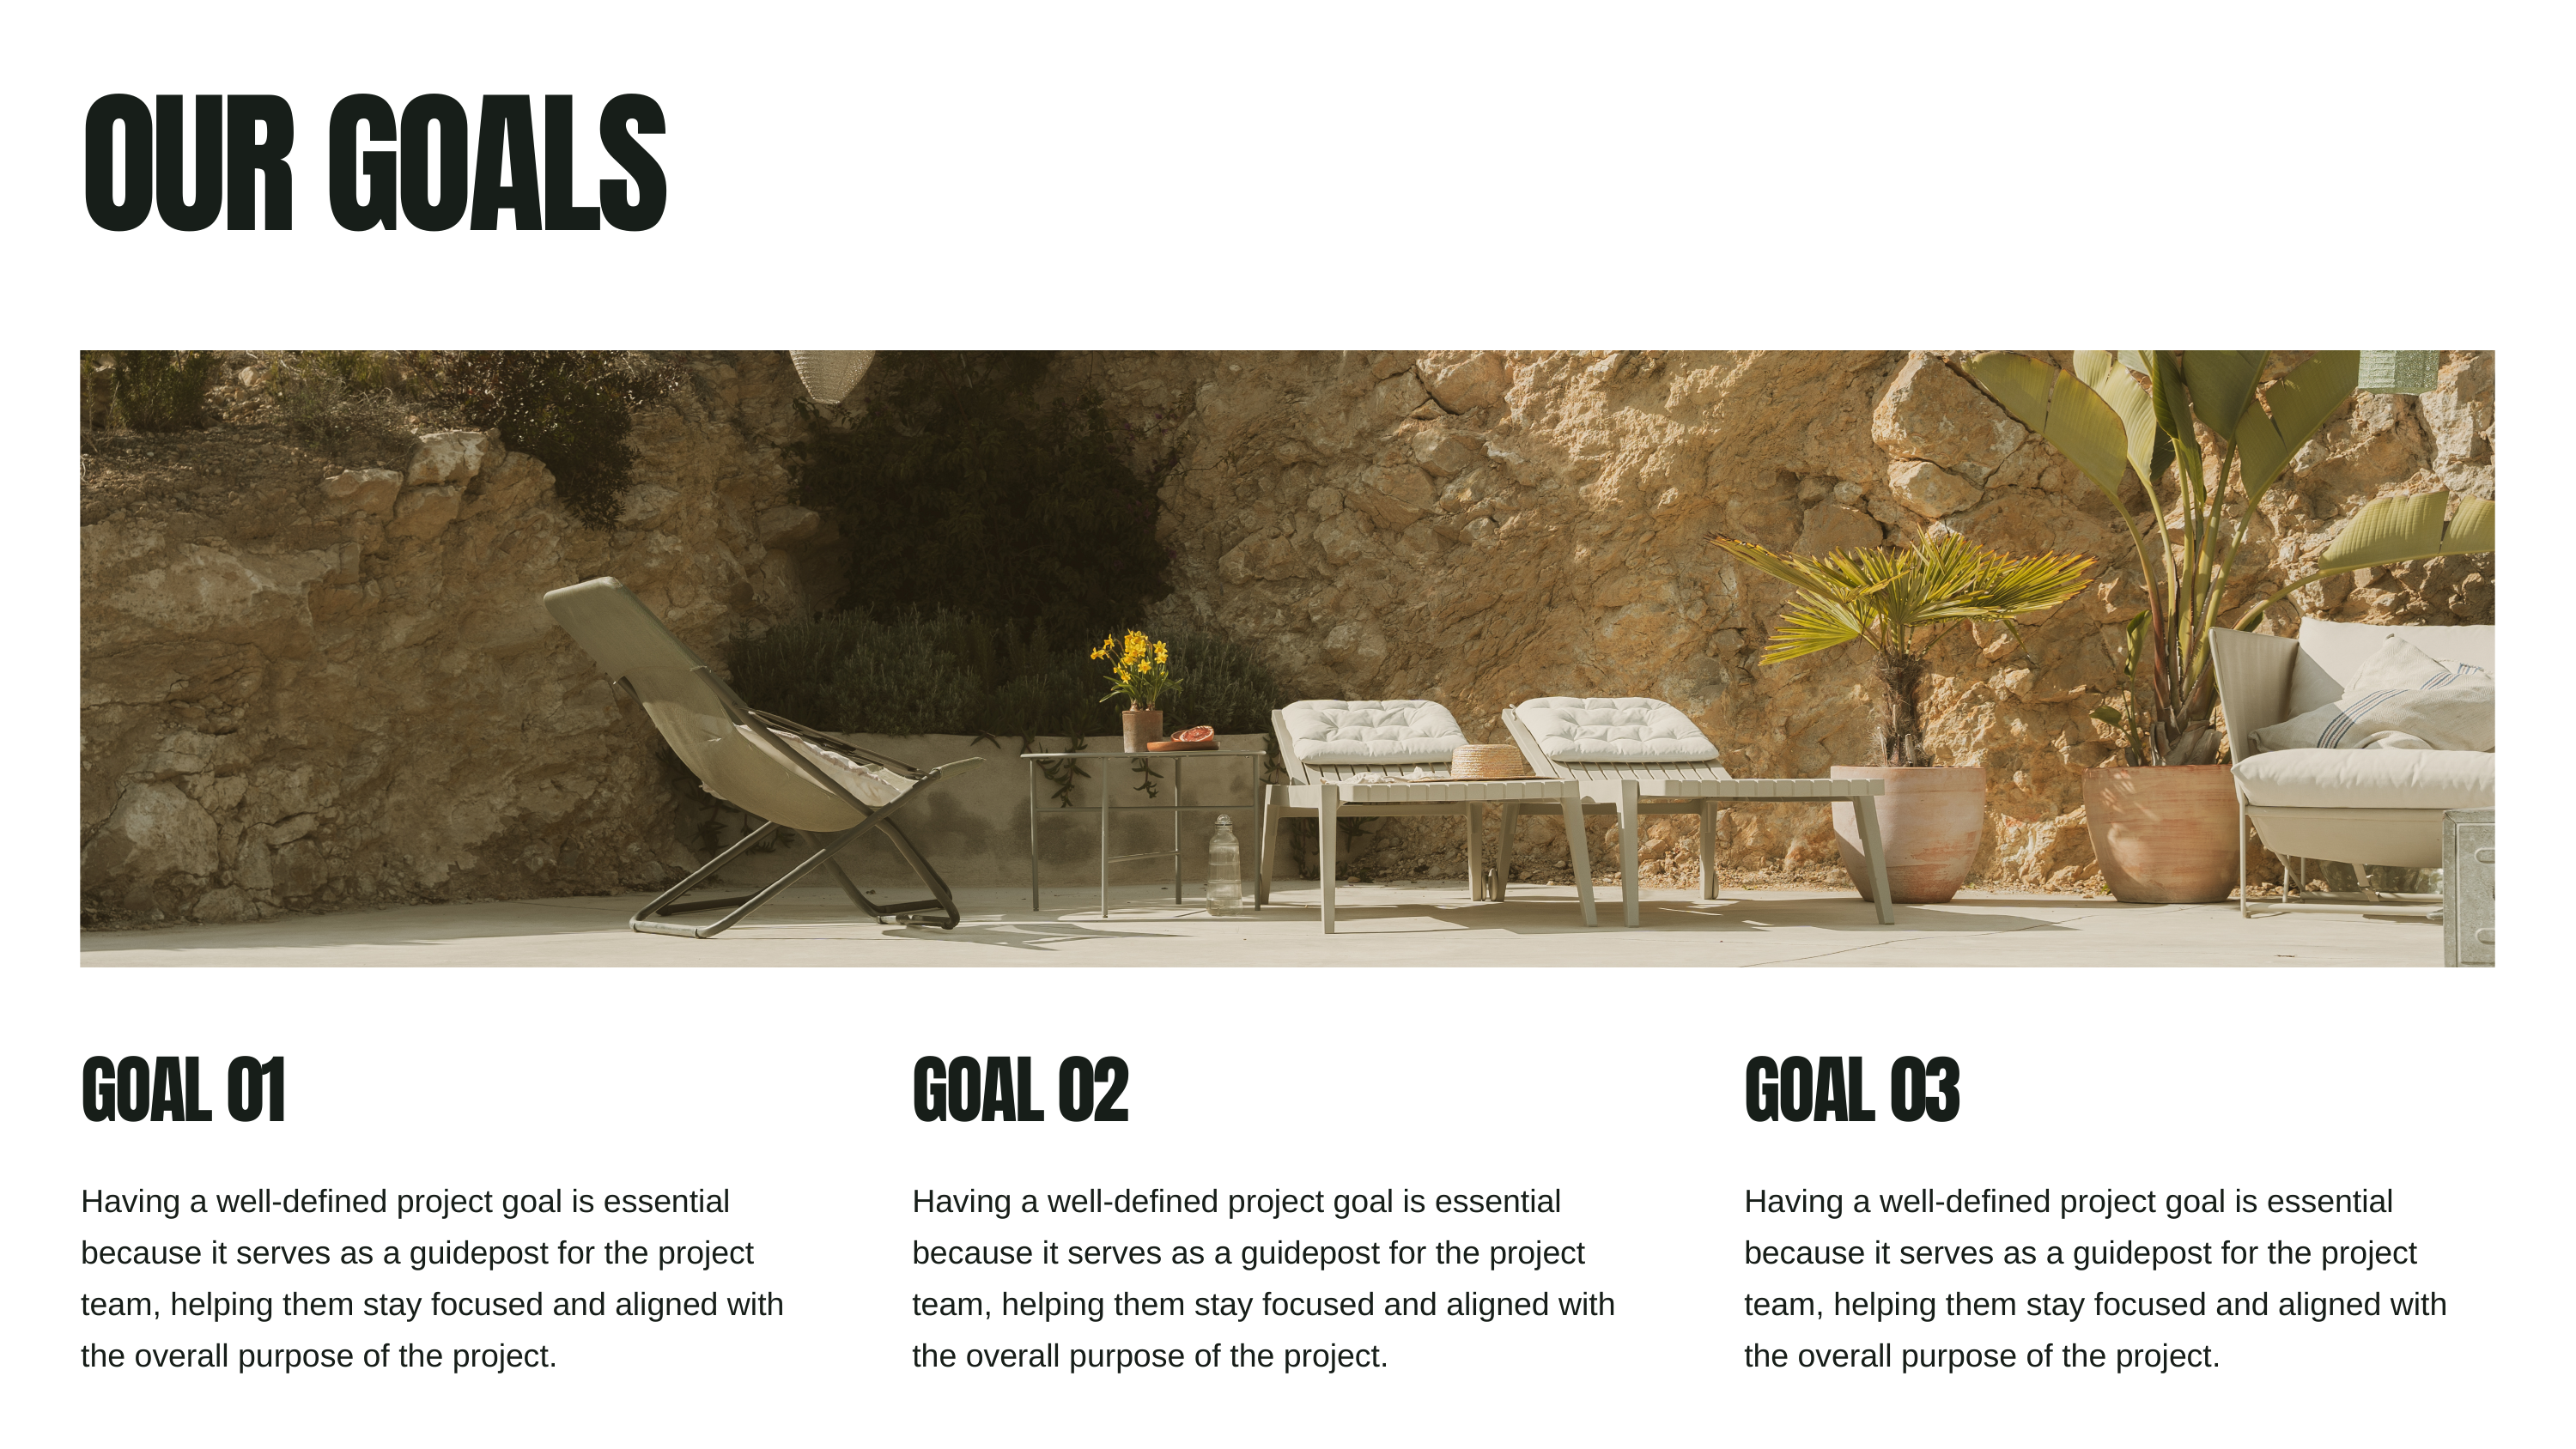

OUR GOALS

GOAL 01
GOAL 02
GOAL 03
Having a well-defined project goal is essential because it serves as a guidepost for the project team, helping them stay focused and aligned with the overall purpose of the project.
Having a well-defined project goal is essential because it serves as a guidepost for the project team, helping them stay focused and aligned with the overall purpose of the project.
Having a well-defined project goal is essential because it serves as a guidepost for the project team, helping them stay focused and aligned with the overall purpose of the project.